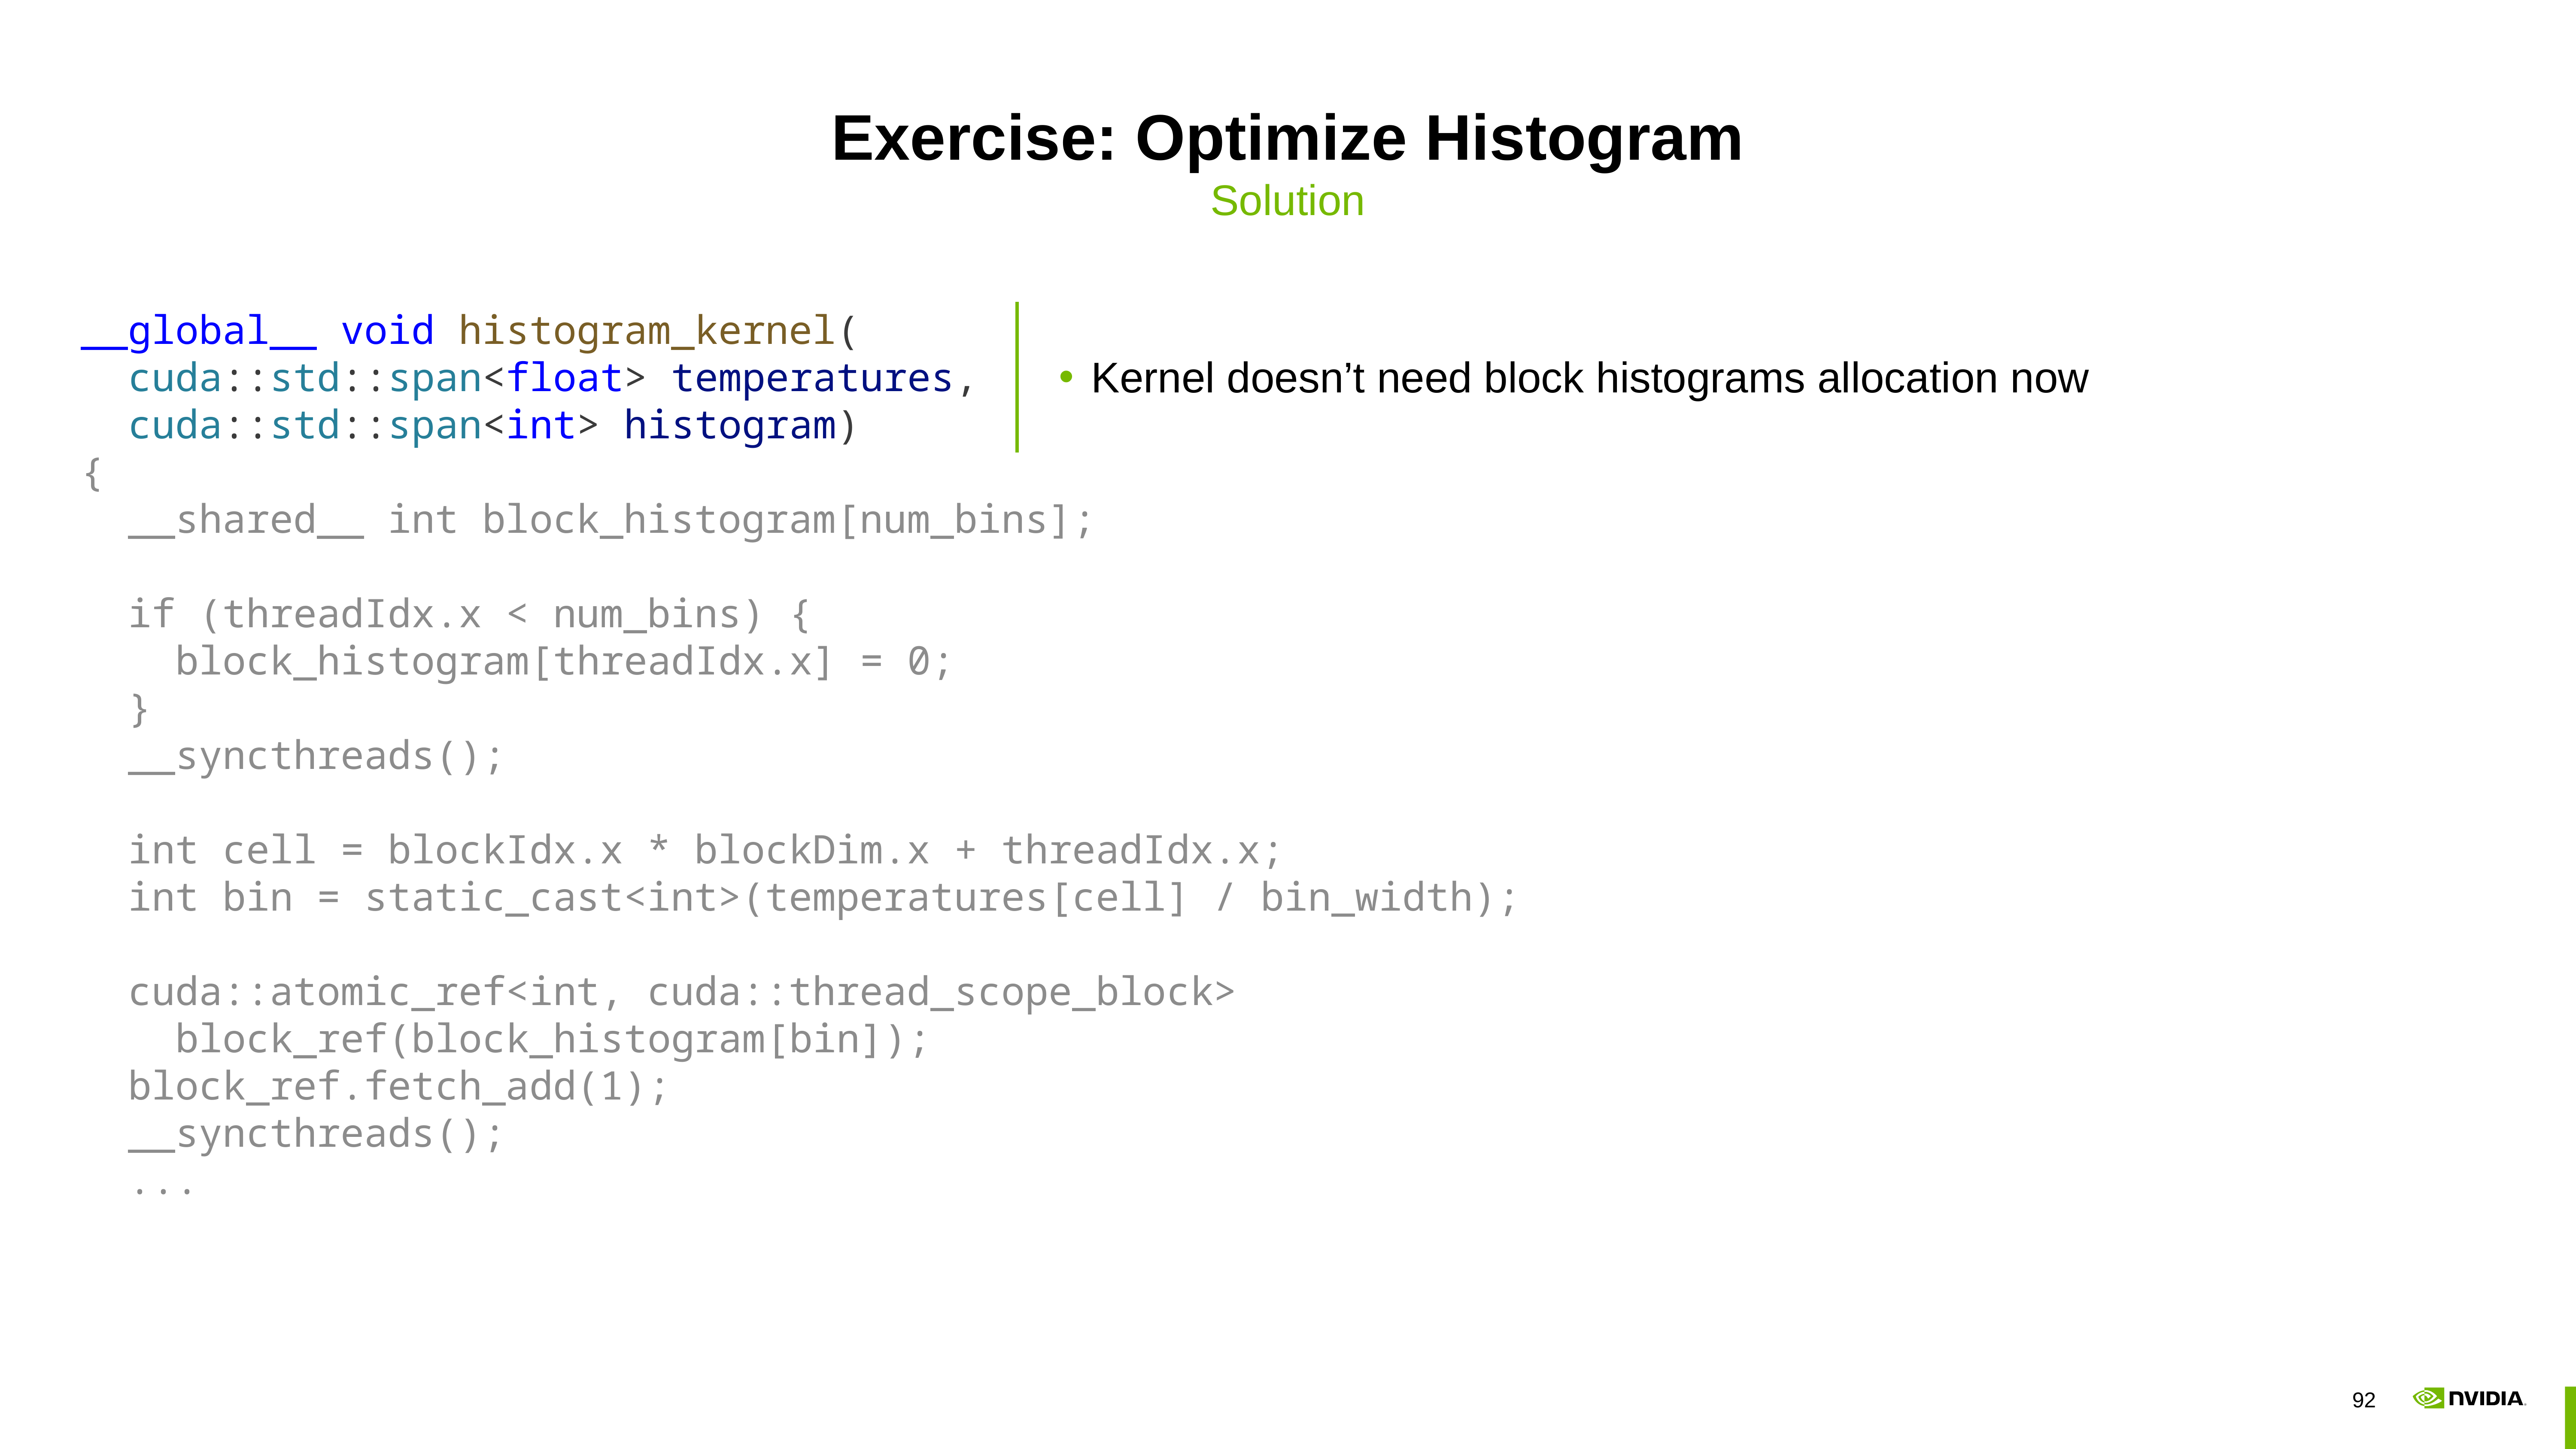

# Exercise: Optimize Histogram
Solution
__global__ void histogram_kernel(
  cuda::std::span<float> temperatures,
  cuda::std::span<int> histogram)
{
  __shared__ int block_histogram[num_bins];

  if (threadIdx.x < num_bins) {
    block_histogram[threadIdx.x] = 0;
  }
  __syncthreads();

  int cell = blockIdx.x * blockDim.x + threadIdx.x;
  int bin = static_cast<int>(temperatures[cell] / bin_width);

  cuda::atomic_ref<int, cuda::thread_scope_block>
    block_ref(block_histogram[bin]);
  block_ref.fetch_add(1);
  __syncthreads();
  ...
Kernel doesn’t need block histograms allocation now